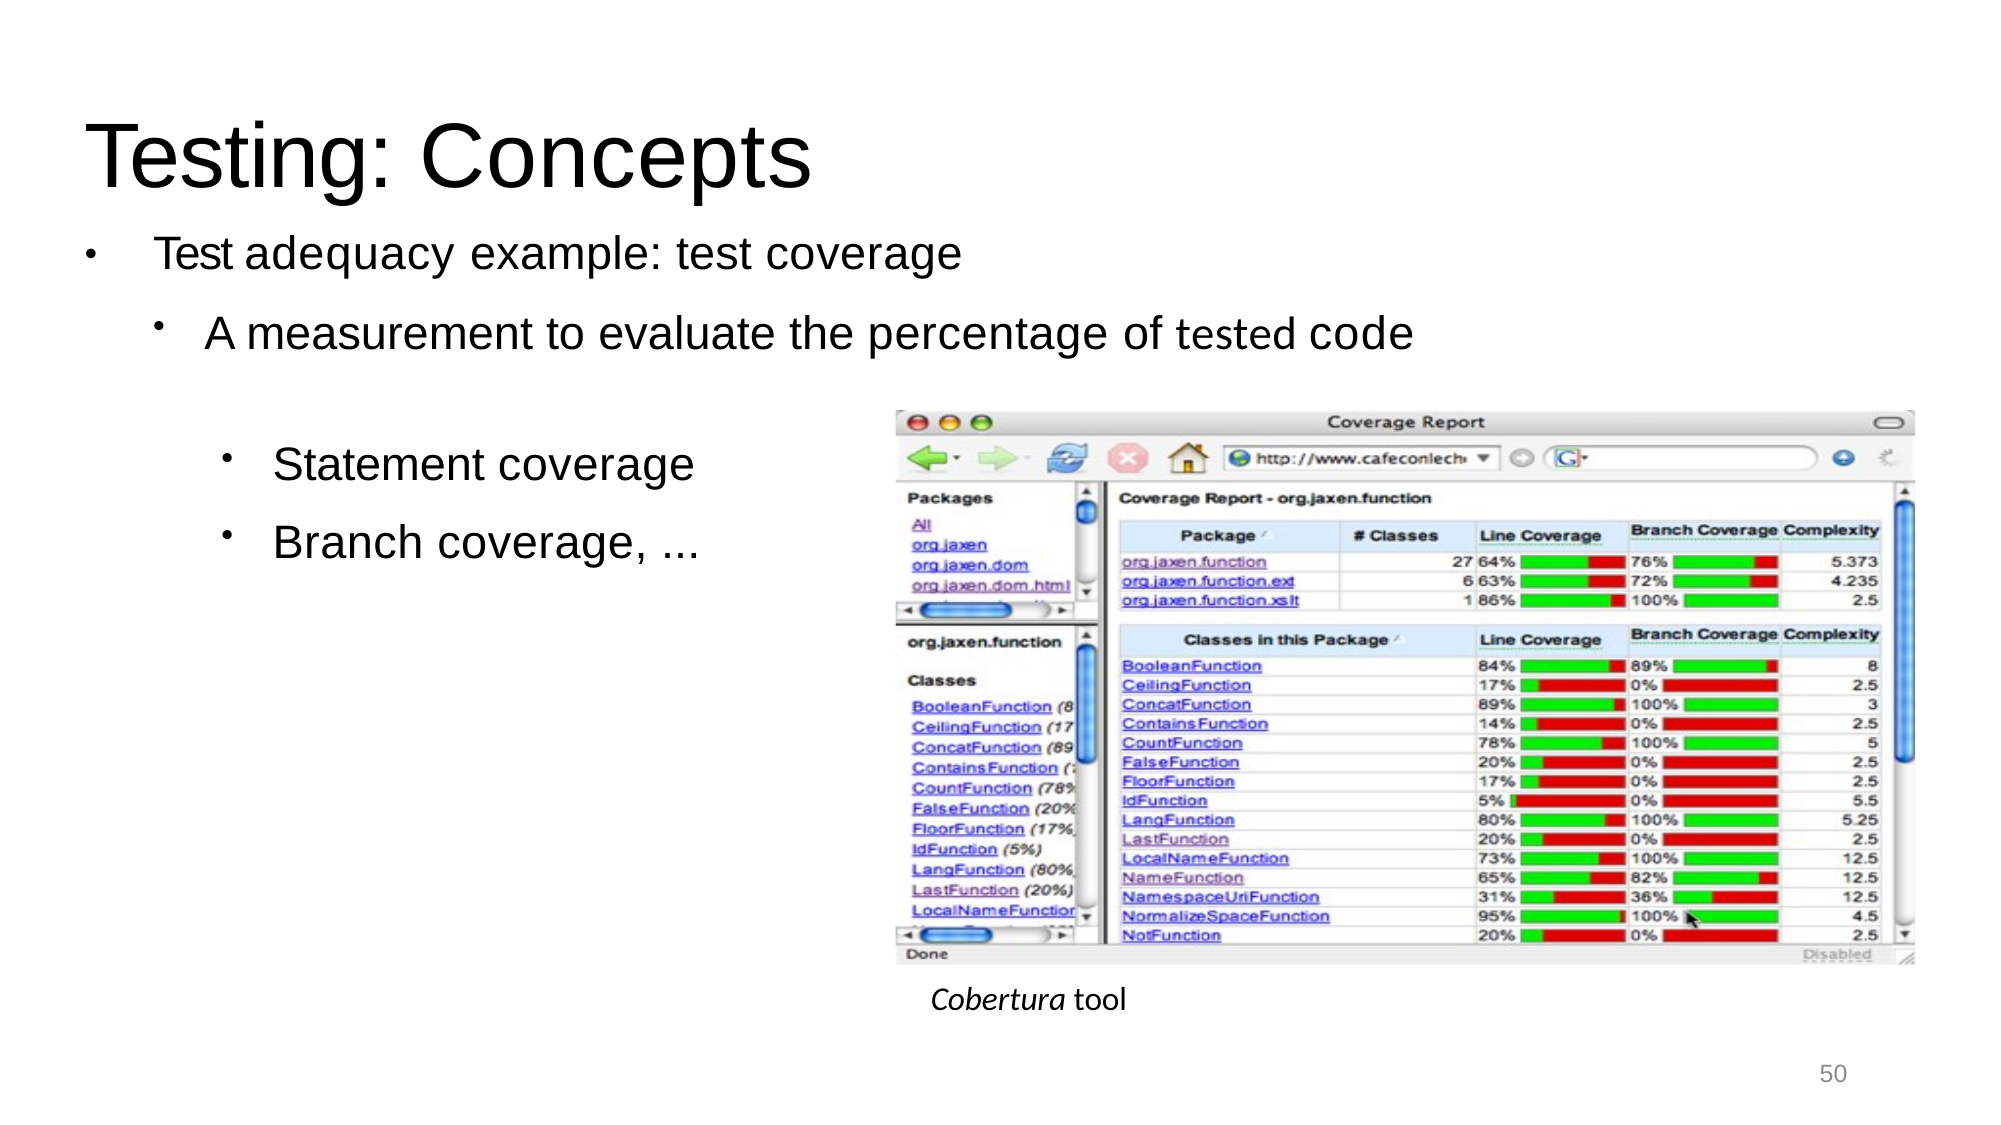

# Testing: Concepts
Test adequacy example: test coverage
A measurement to evaluate the percentage of tested code
•

Statement coverage
Branch coverage, ...
Cobertura tool
50